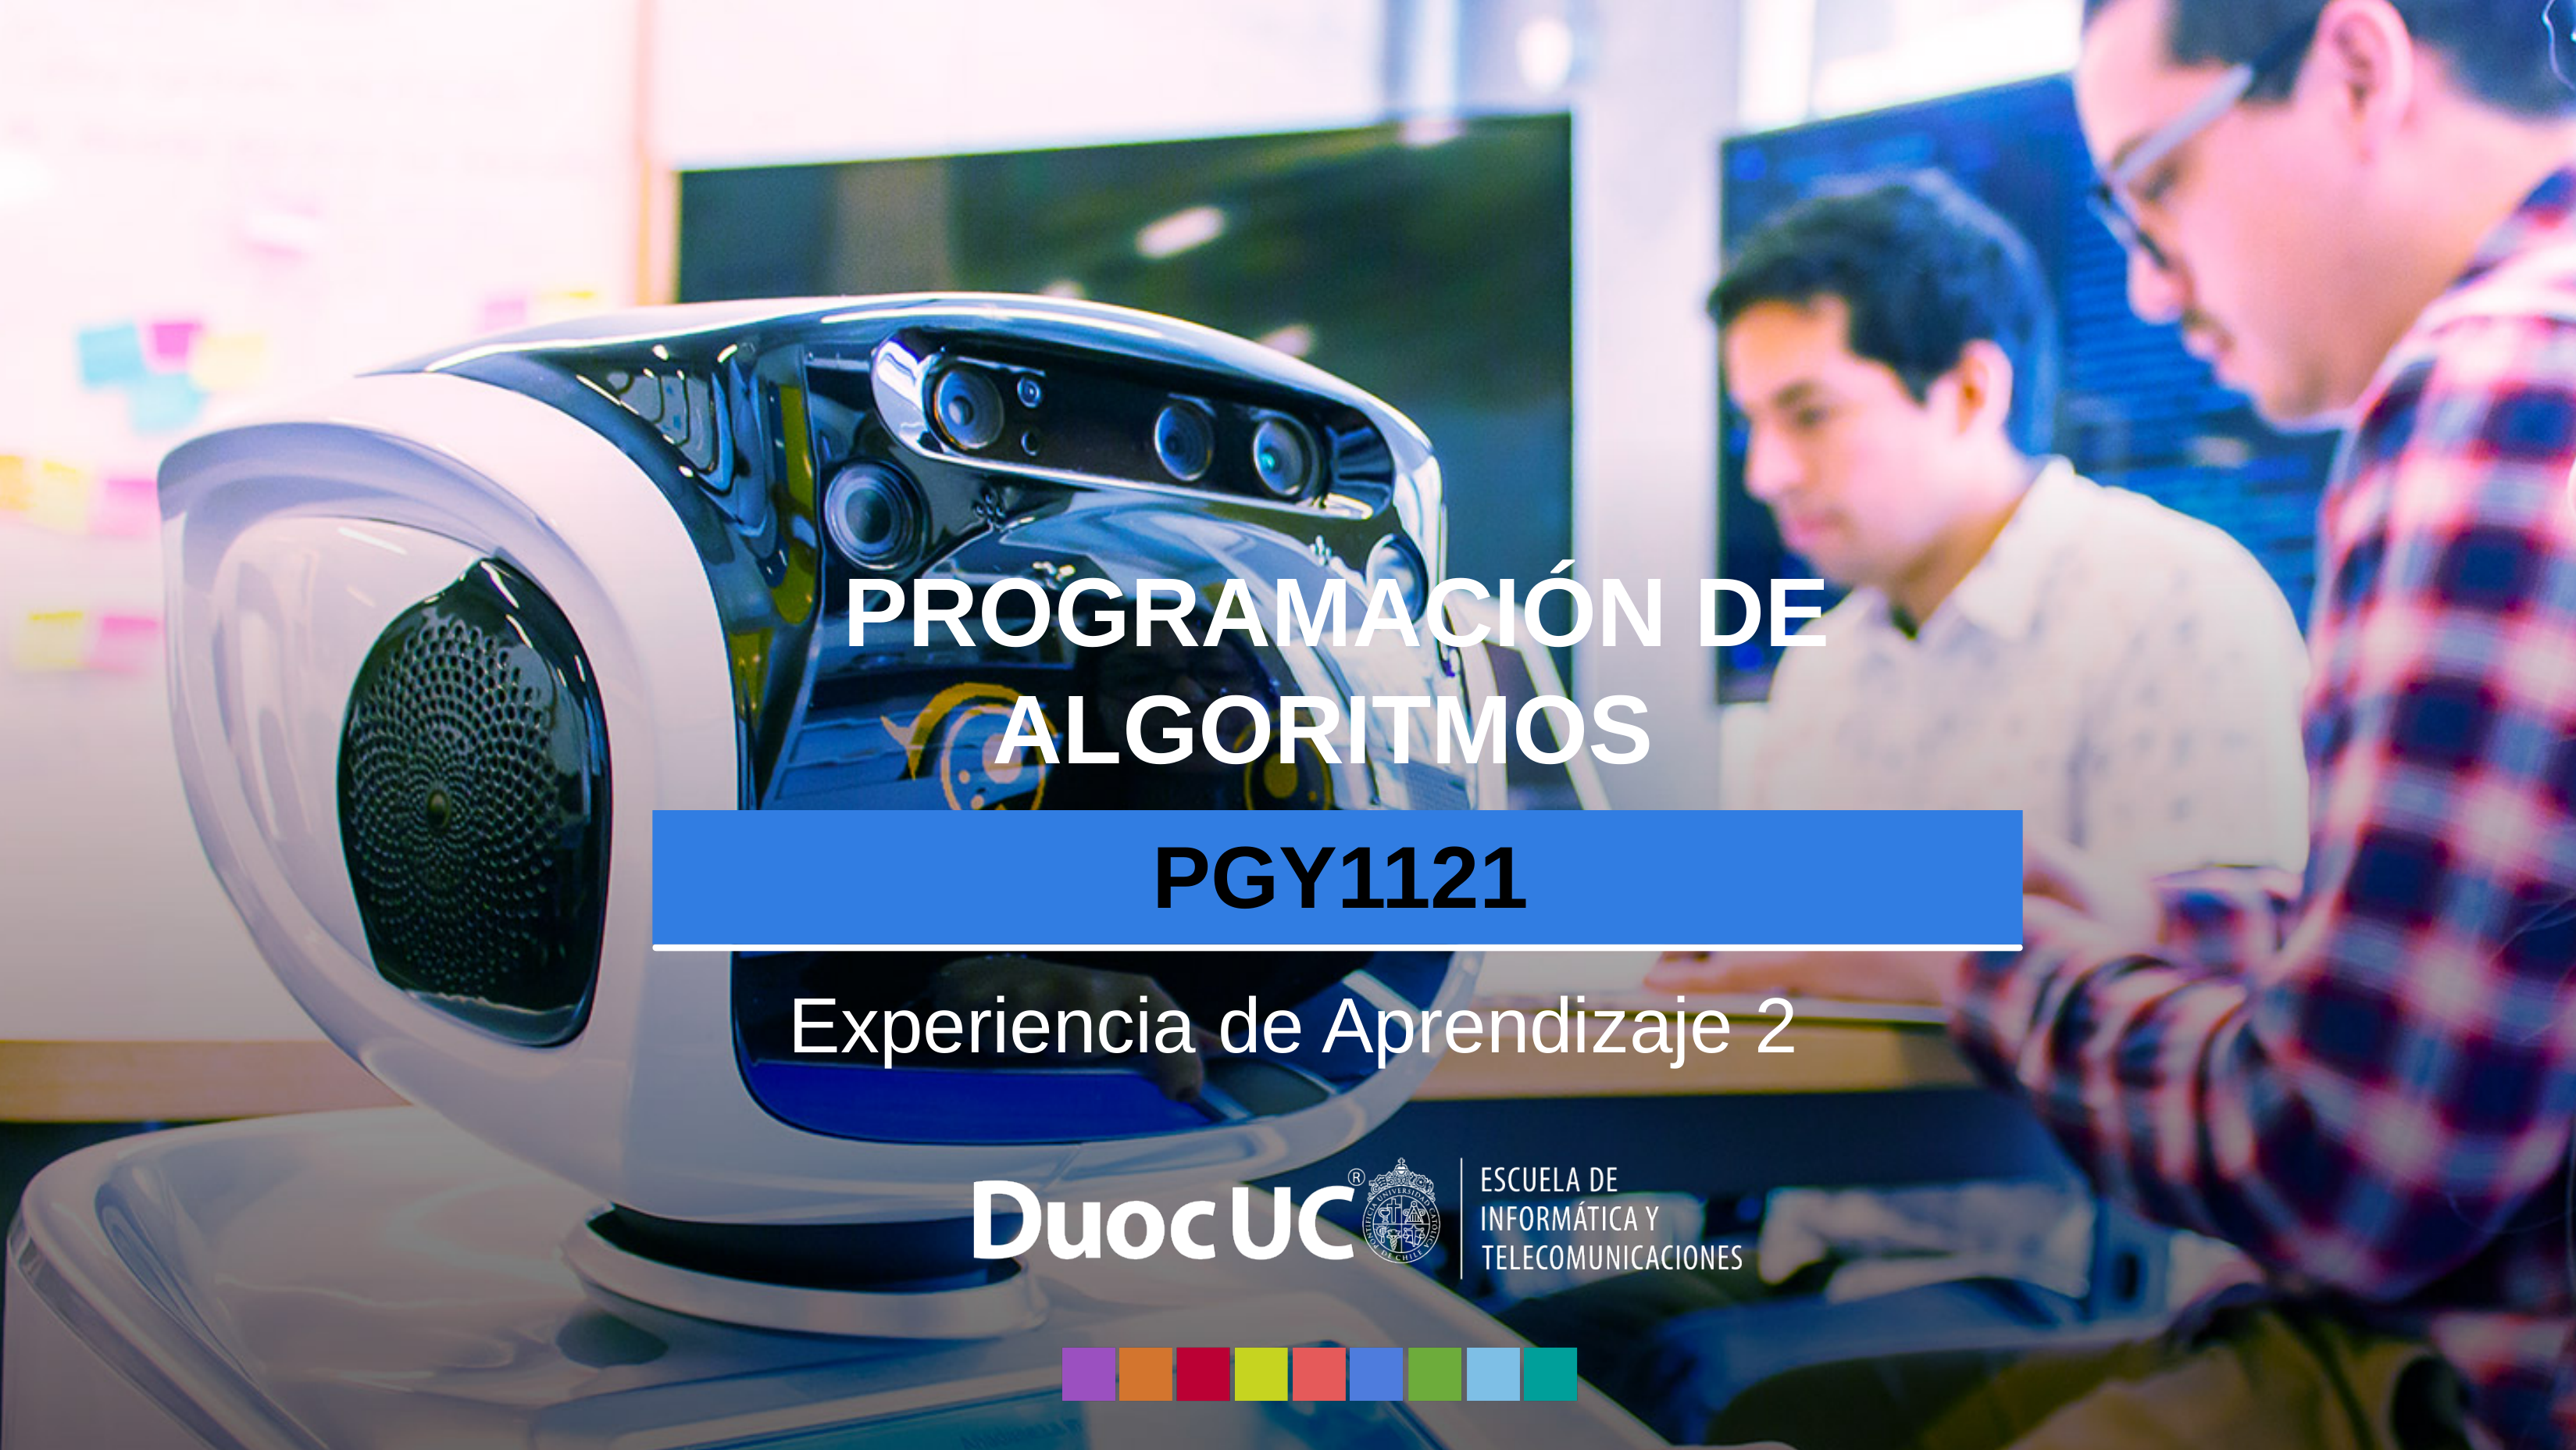

PROGRAMACIÓN DE ALGORITMOS
PGY1121
Experiencia de Aprendizaje 2